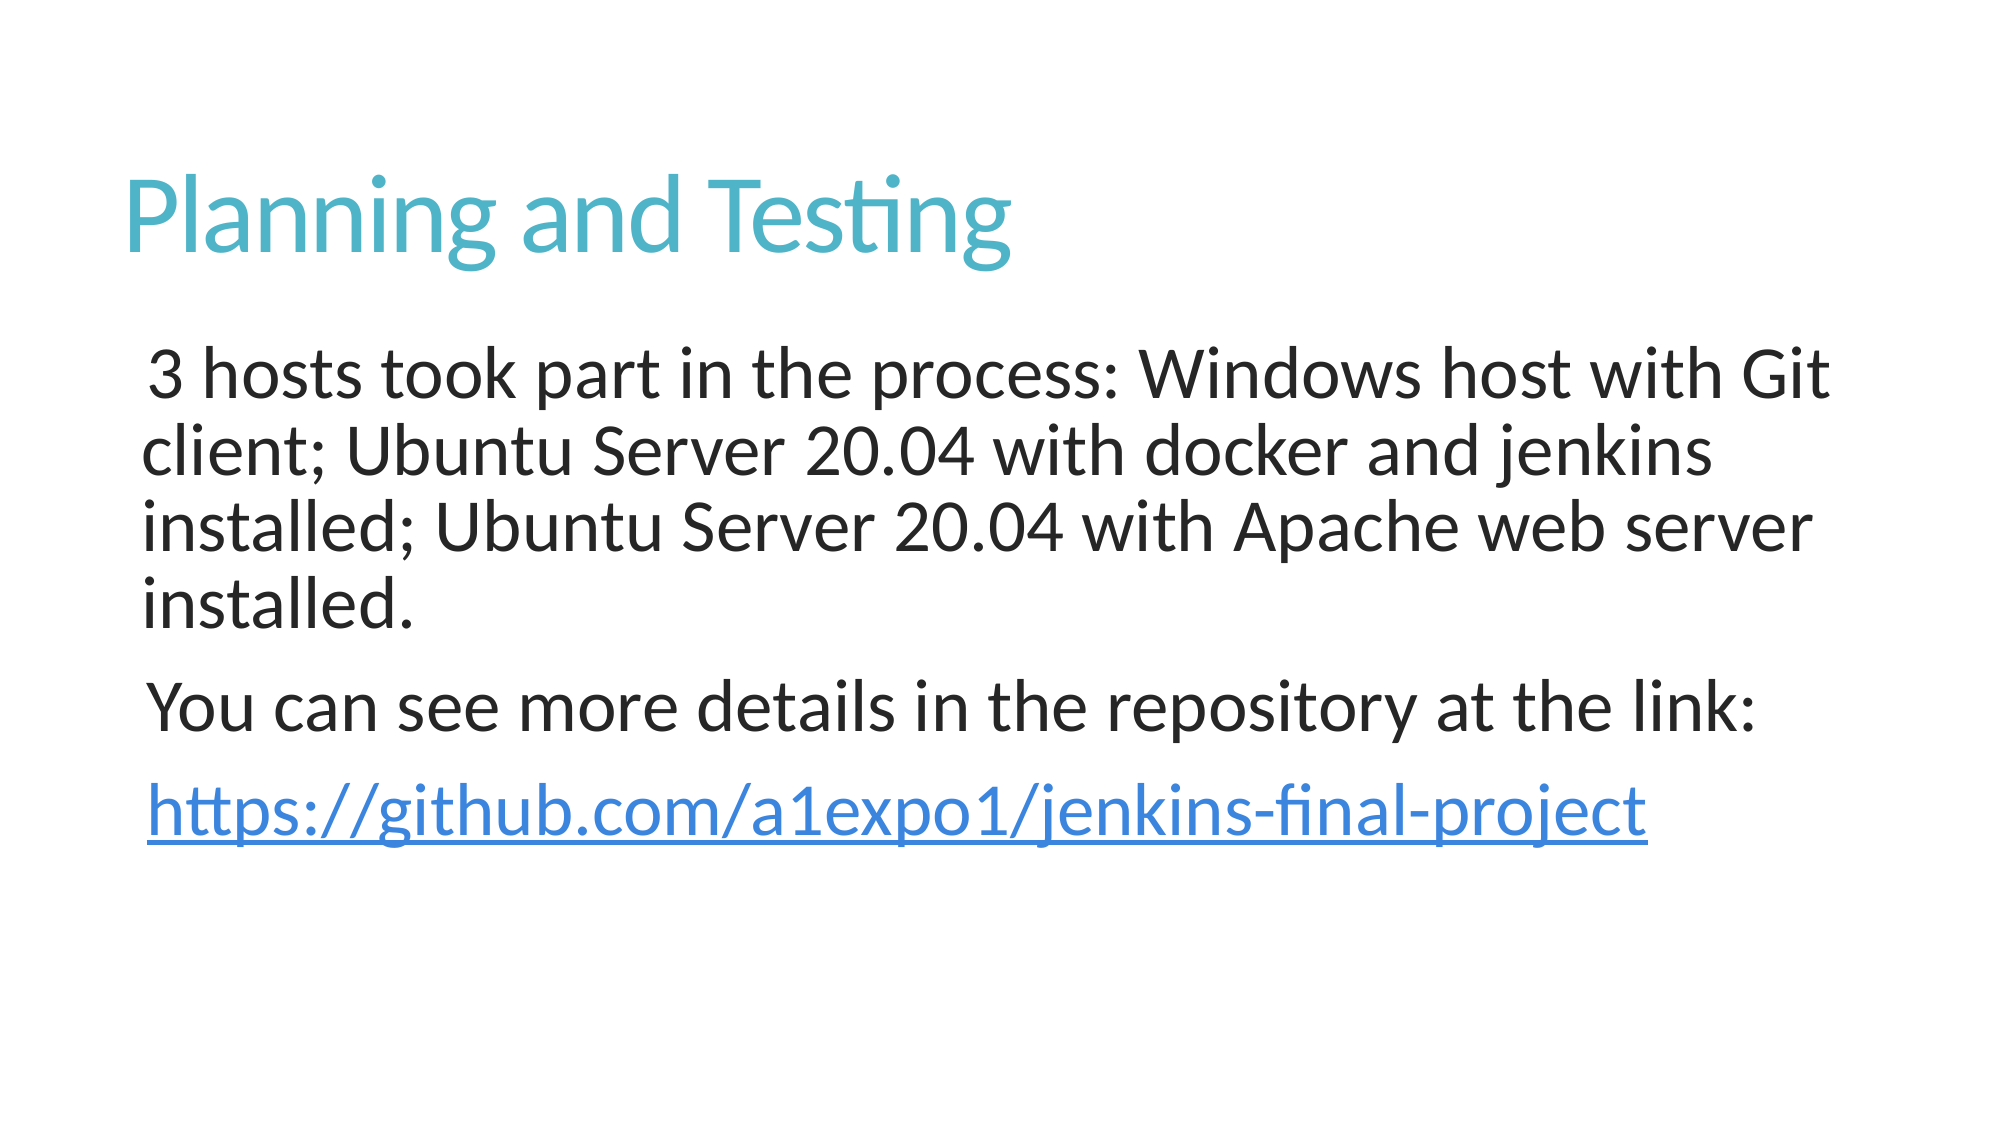

# Planning and Testing
3 hosts took part in the process: Windows host with Git client; Ubuntu Server 20.04 with docker and jenkins installed; Ubuntu Server 20.04 with Apache web server installed.
You can see more details in the repository at the link:
https://github.com/a1expo1/jenkins-final-project